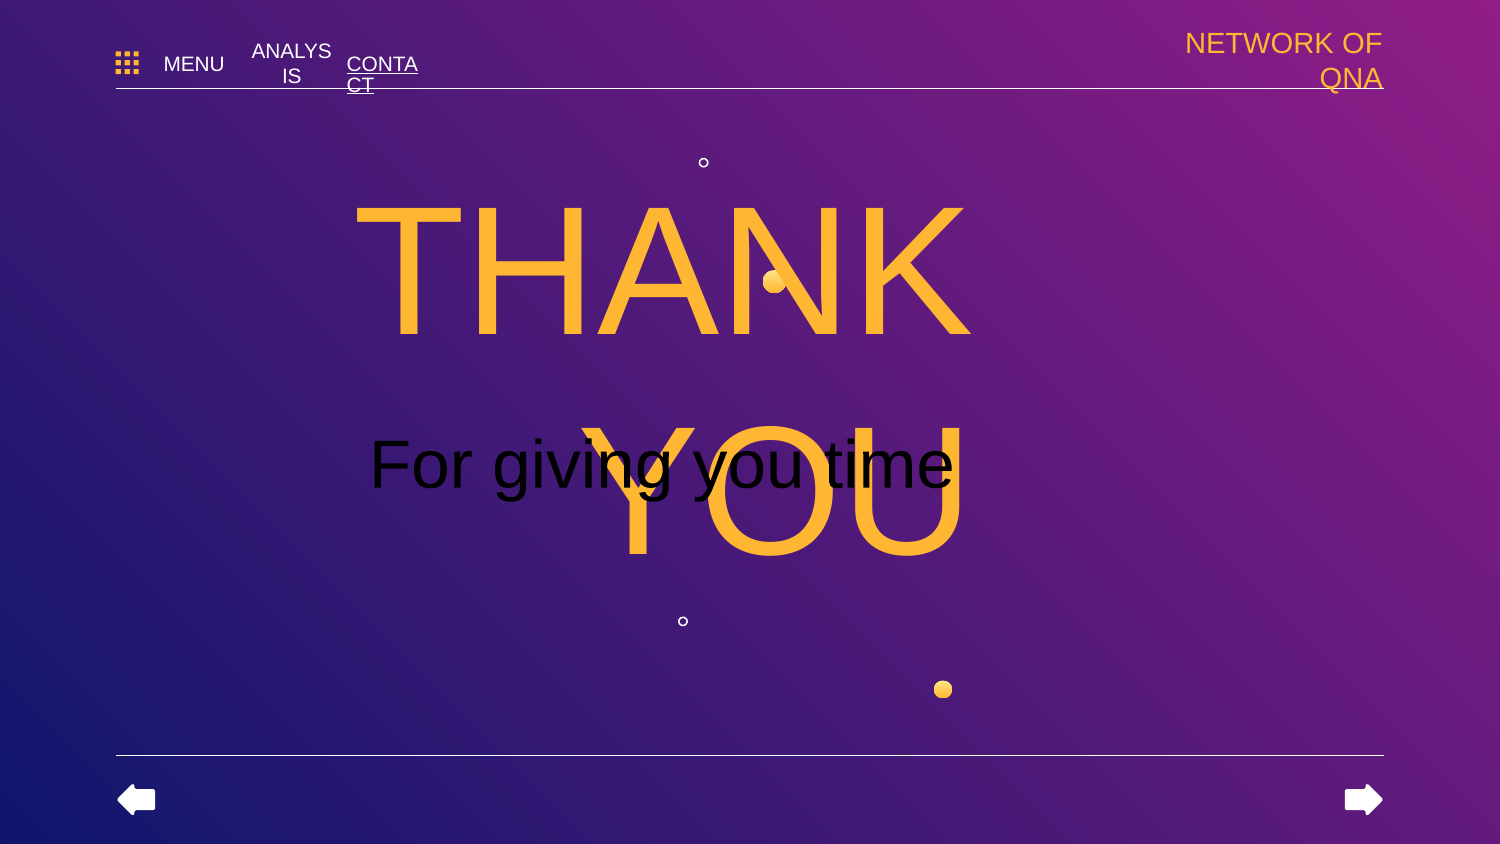

NETWORK OF QNA
MENU
ANALYSIS
CONTACT

  THANK YOU

For giving you time